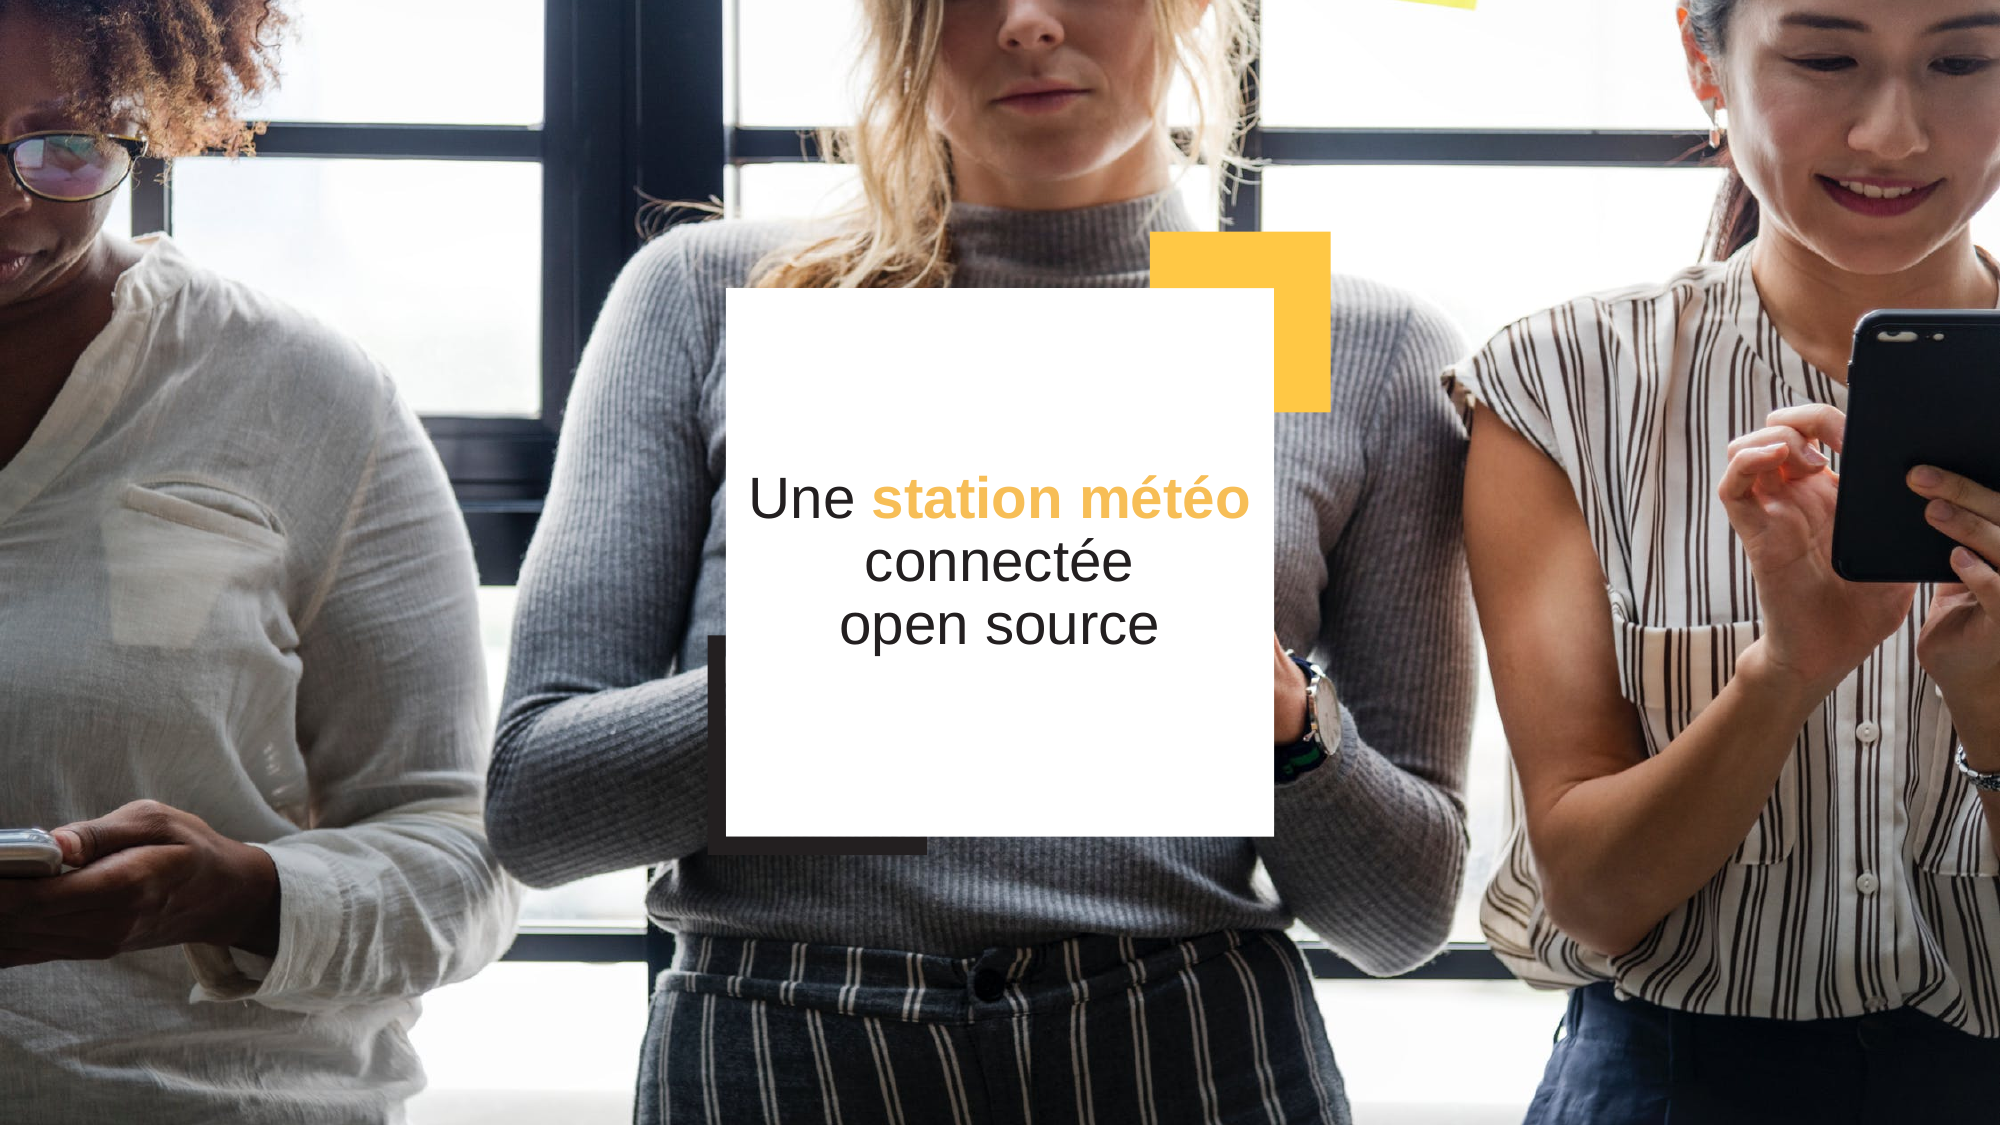

# Une station météo connectée open source